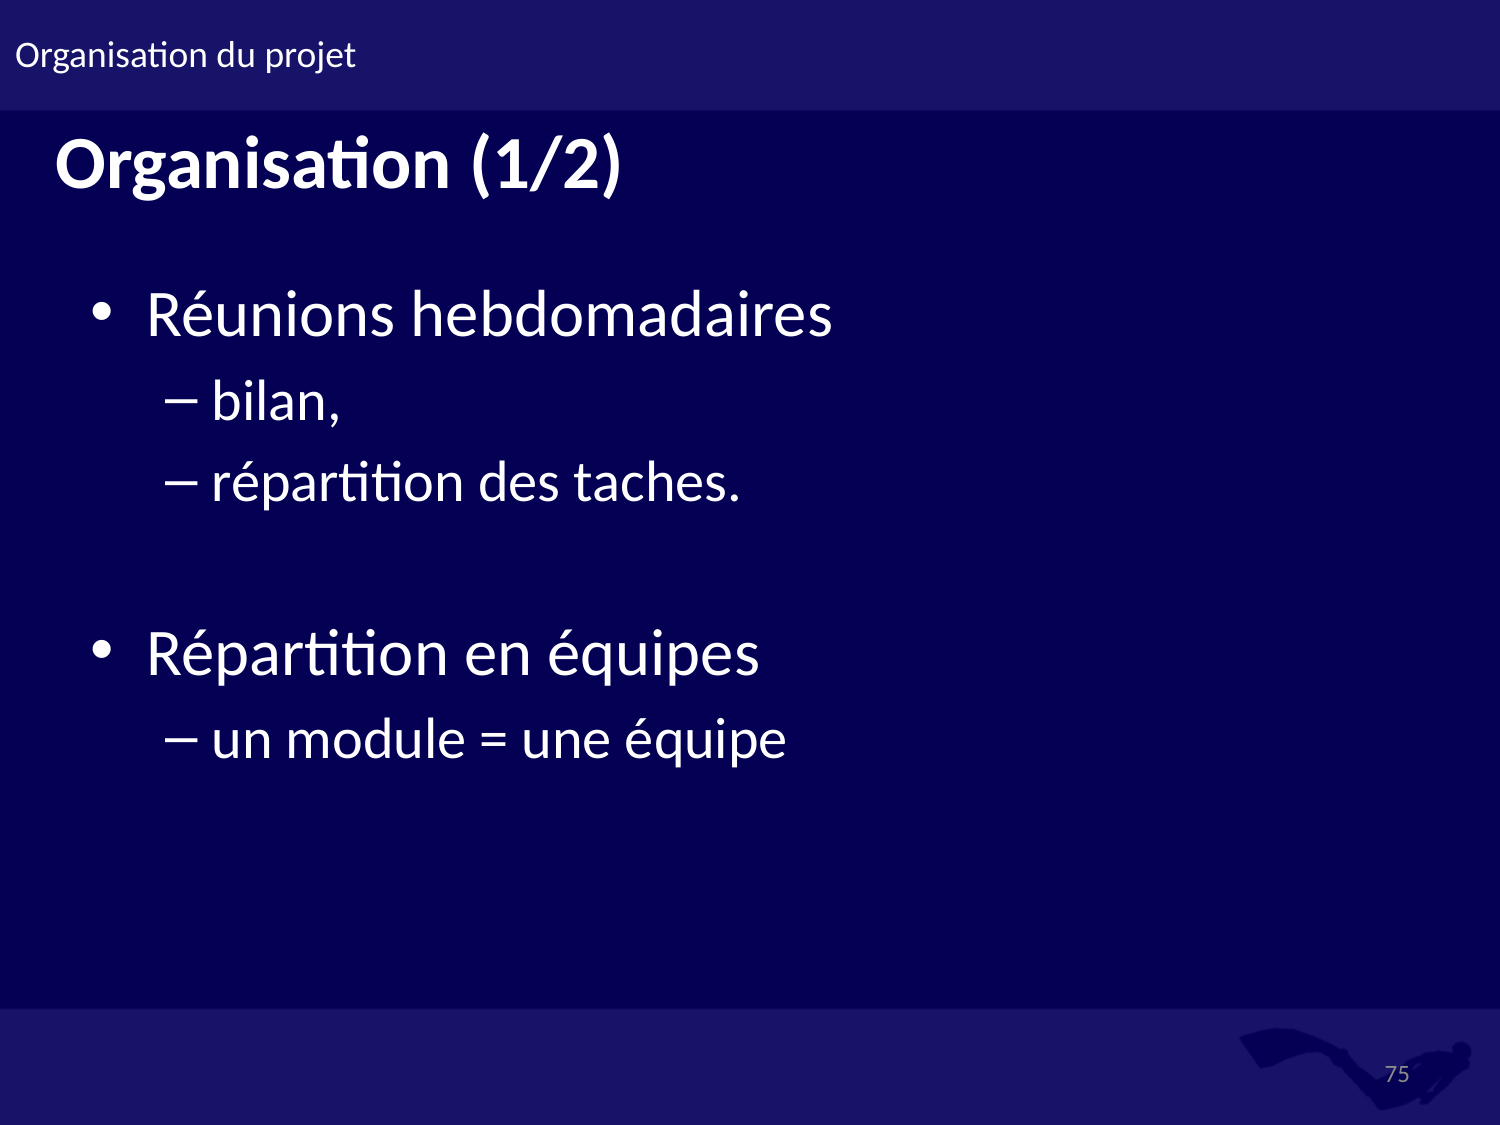

# Organisation du projet
Organisation (1/2)
Réunions hebdomadaires
bilan,
répartition des taches.

Répartition en équipes
un module = une équipe
75